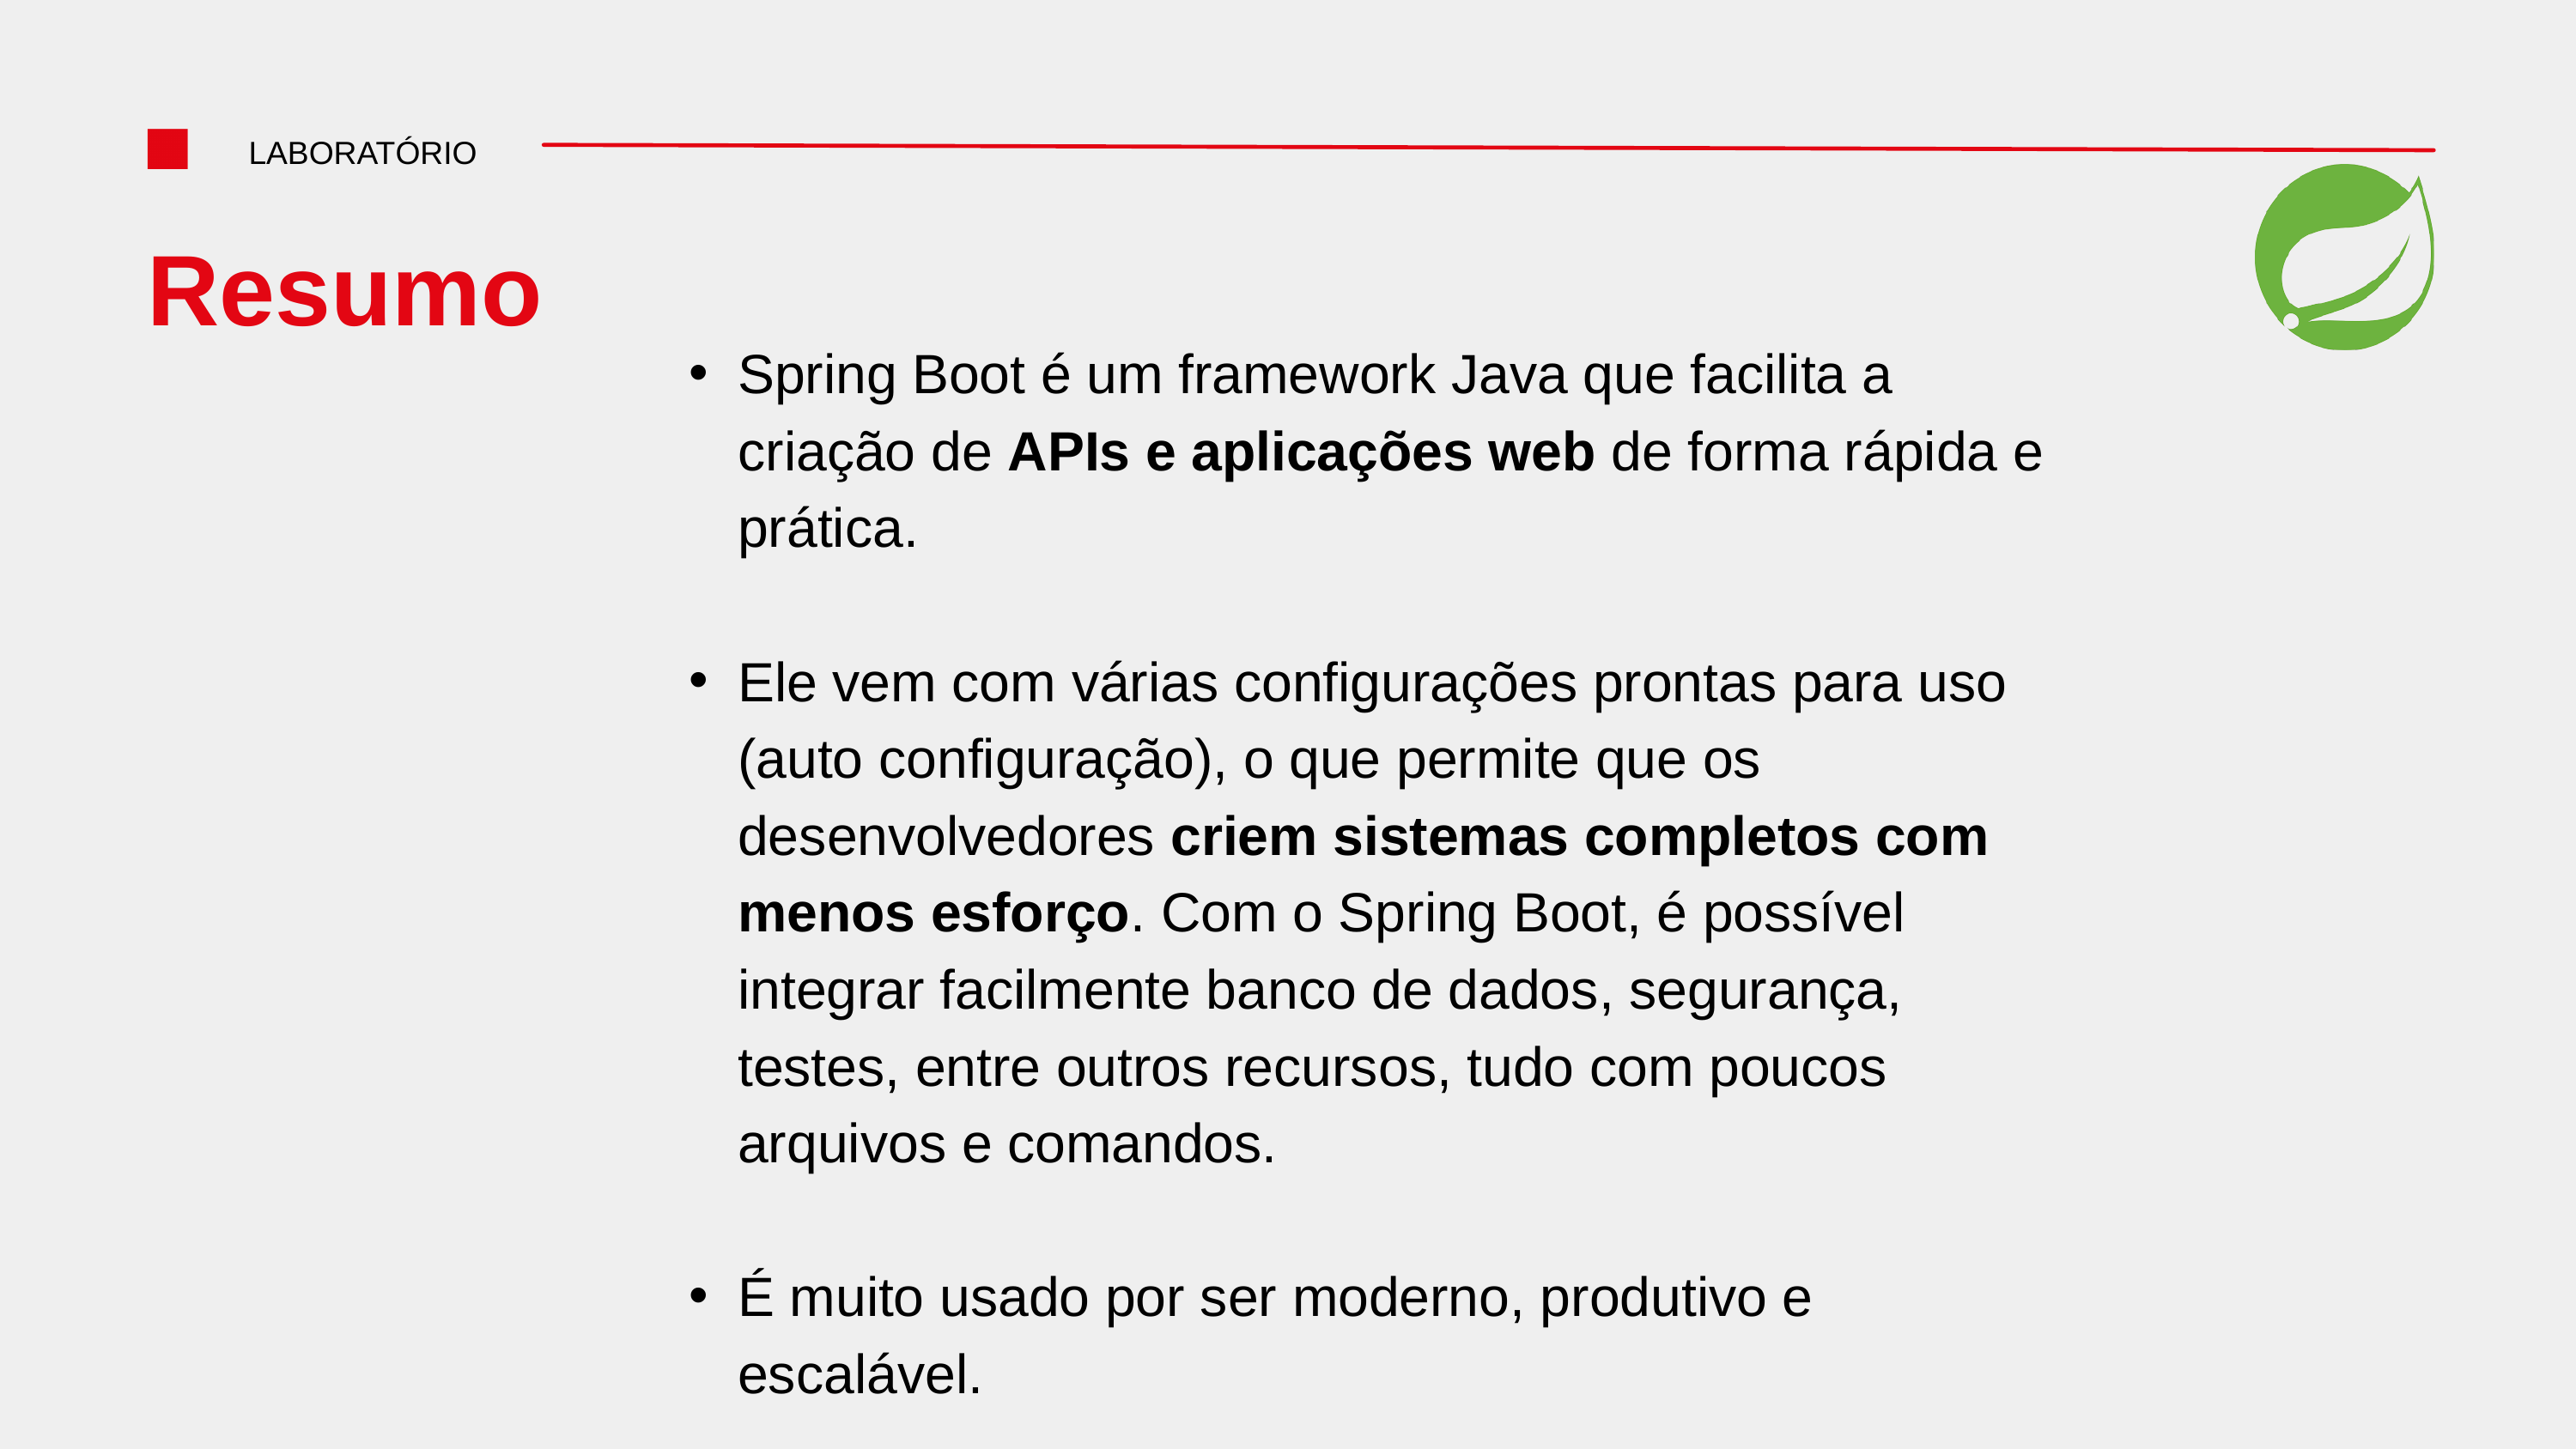

LABORATÓRIO

Resumo
Spring Boot é um framework Java que facilita a criação de APIs e aplicações web de forma rápida e prática.

Ele vem com várias configurações prontas para uso (auto configuração), o que permite que os desenvolvedores criem sistemas completos com menos esforço. Com o Spring Boot, é possível integrar facilmente banco de dados, segurança, testes, entre outros recursos, tudo com poucos arquivos e comandos.

É muito usado por ser moderno, produtivo e escalável.